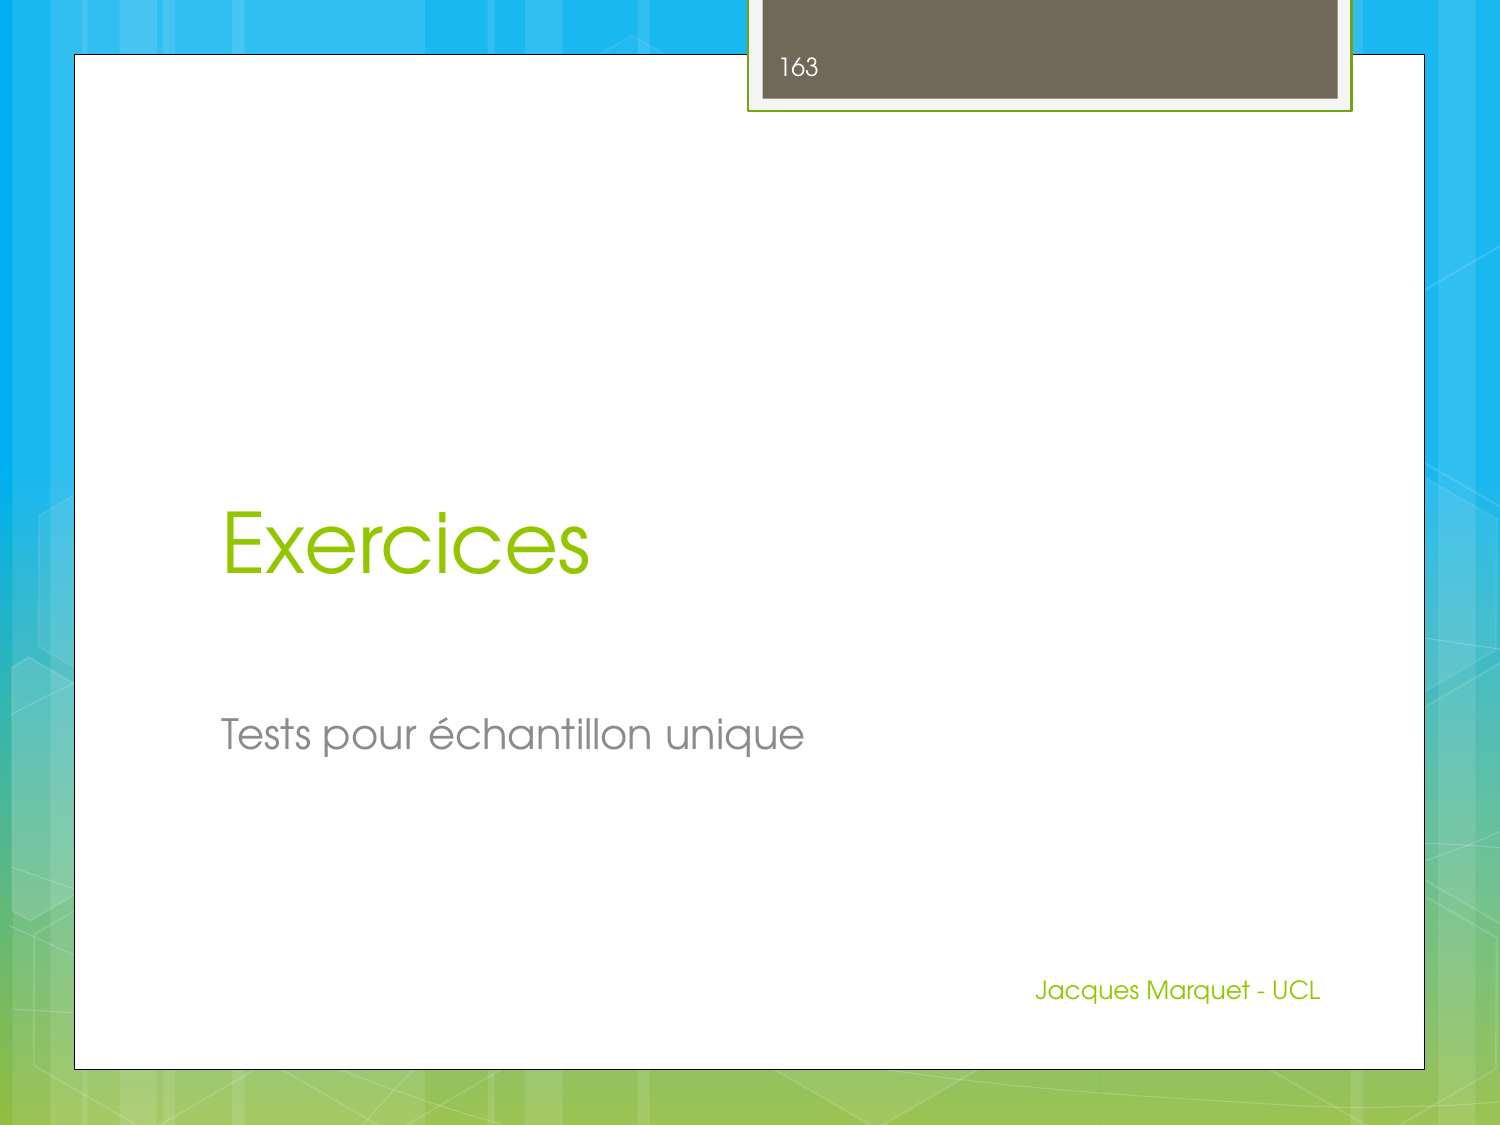

163
# Exercices
Tests pour échantillon unique
Jacques Marquet - UCL